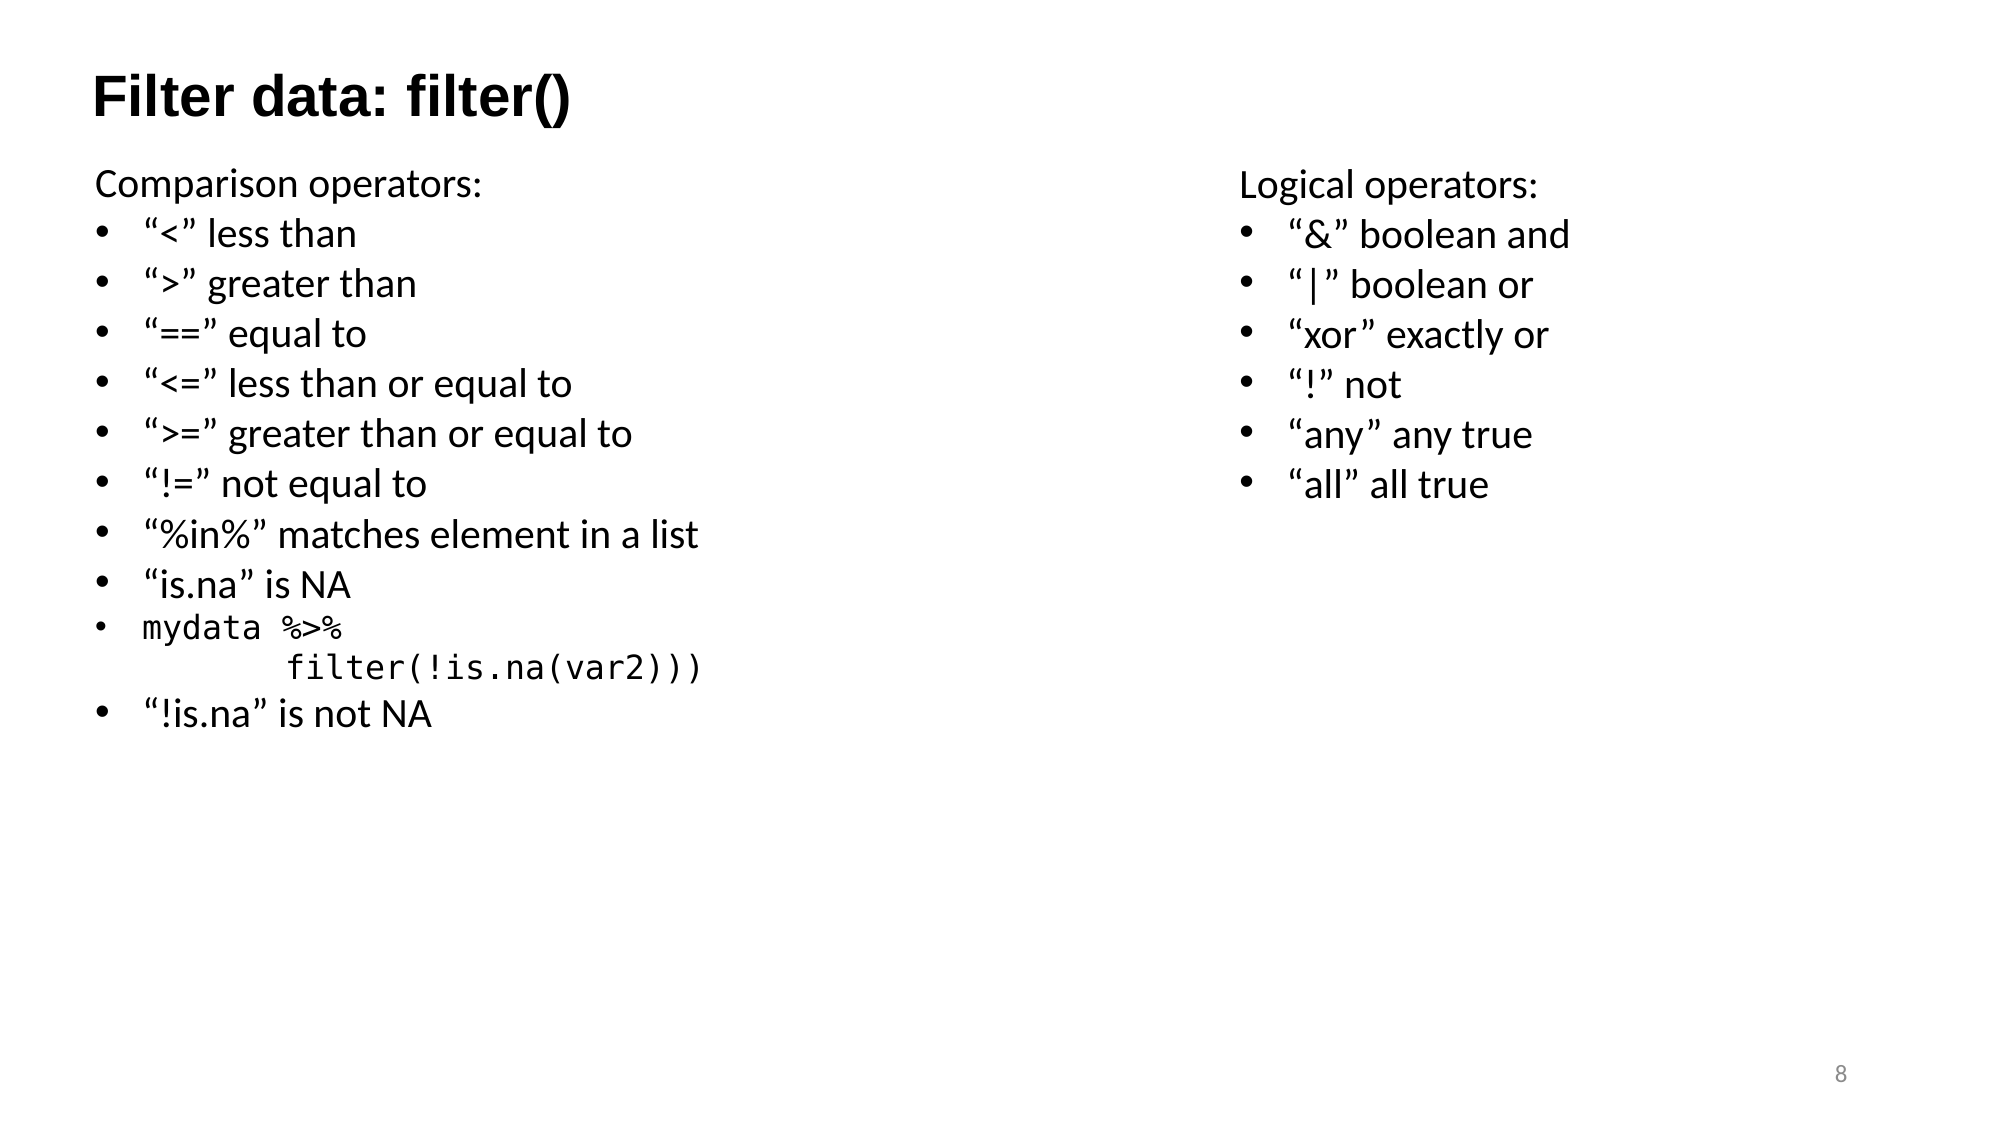

Filter data: filter()
Comparison operators:
“<” less than
“>” greater than
“==” equal to
“<=” less than or equal to
“>=” greater than or equal to
“!=” not equal to
“%in%” matches element in a list
“is.na” is NA
mydata %>%
  filter(!is.na(var2)))
“!is.na” is not NA

Logical operators:
“&” boolean and
“|” boolean or
“xor” exactly or
“!” not
“any” any true
“all” all true

8